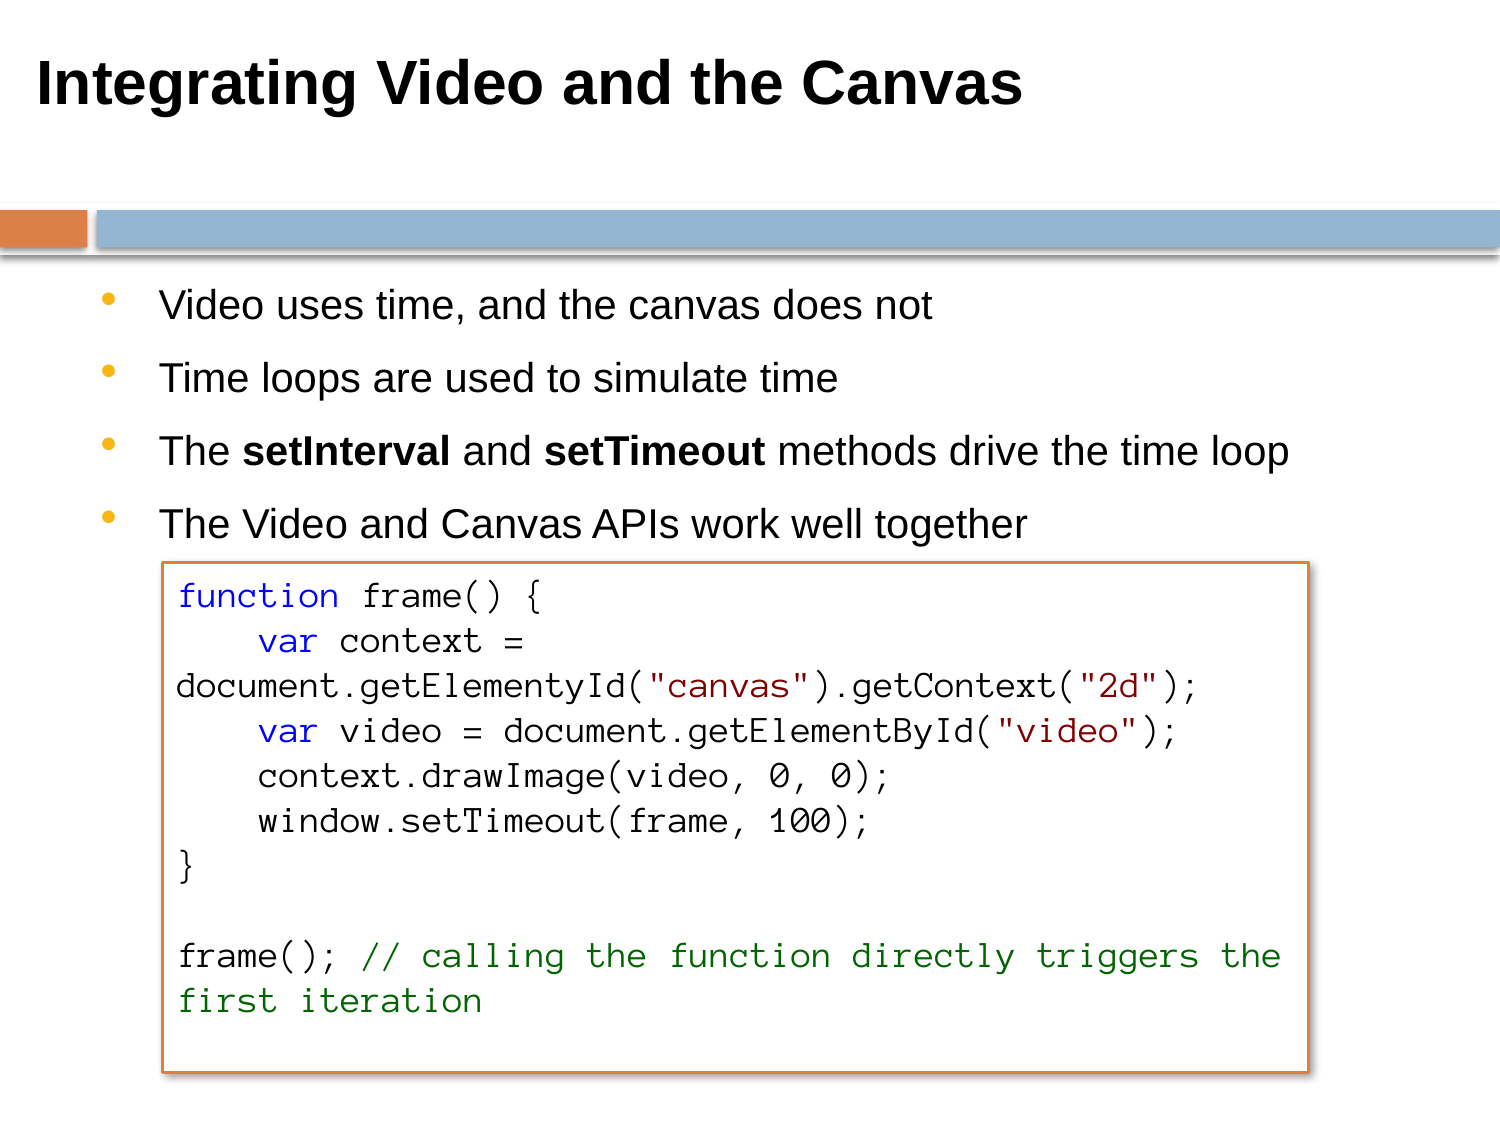

Integrating Video and the Canvas
Video uses time, and the canvas does not
Time loops are used to simulate time
The setInterval and setTimeout methods drive the time loop
The Video and Canvas APIs work well together

function frame() {
    var context = document.getElementyId("canvas").getContext("2d");
    var video = document.getElementById("video");
    context.drawImage(video, 0, 0);
    window.setTimeout(frame, 100);
}

frame(); // calling the function directly triggers the first iteration